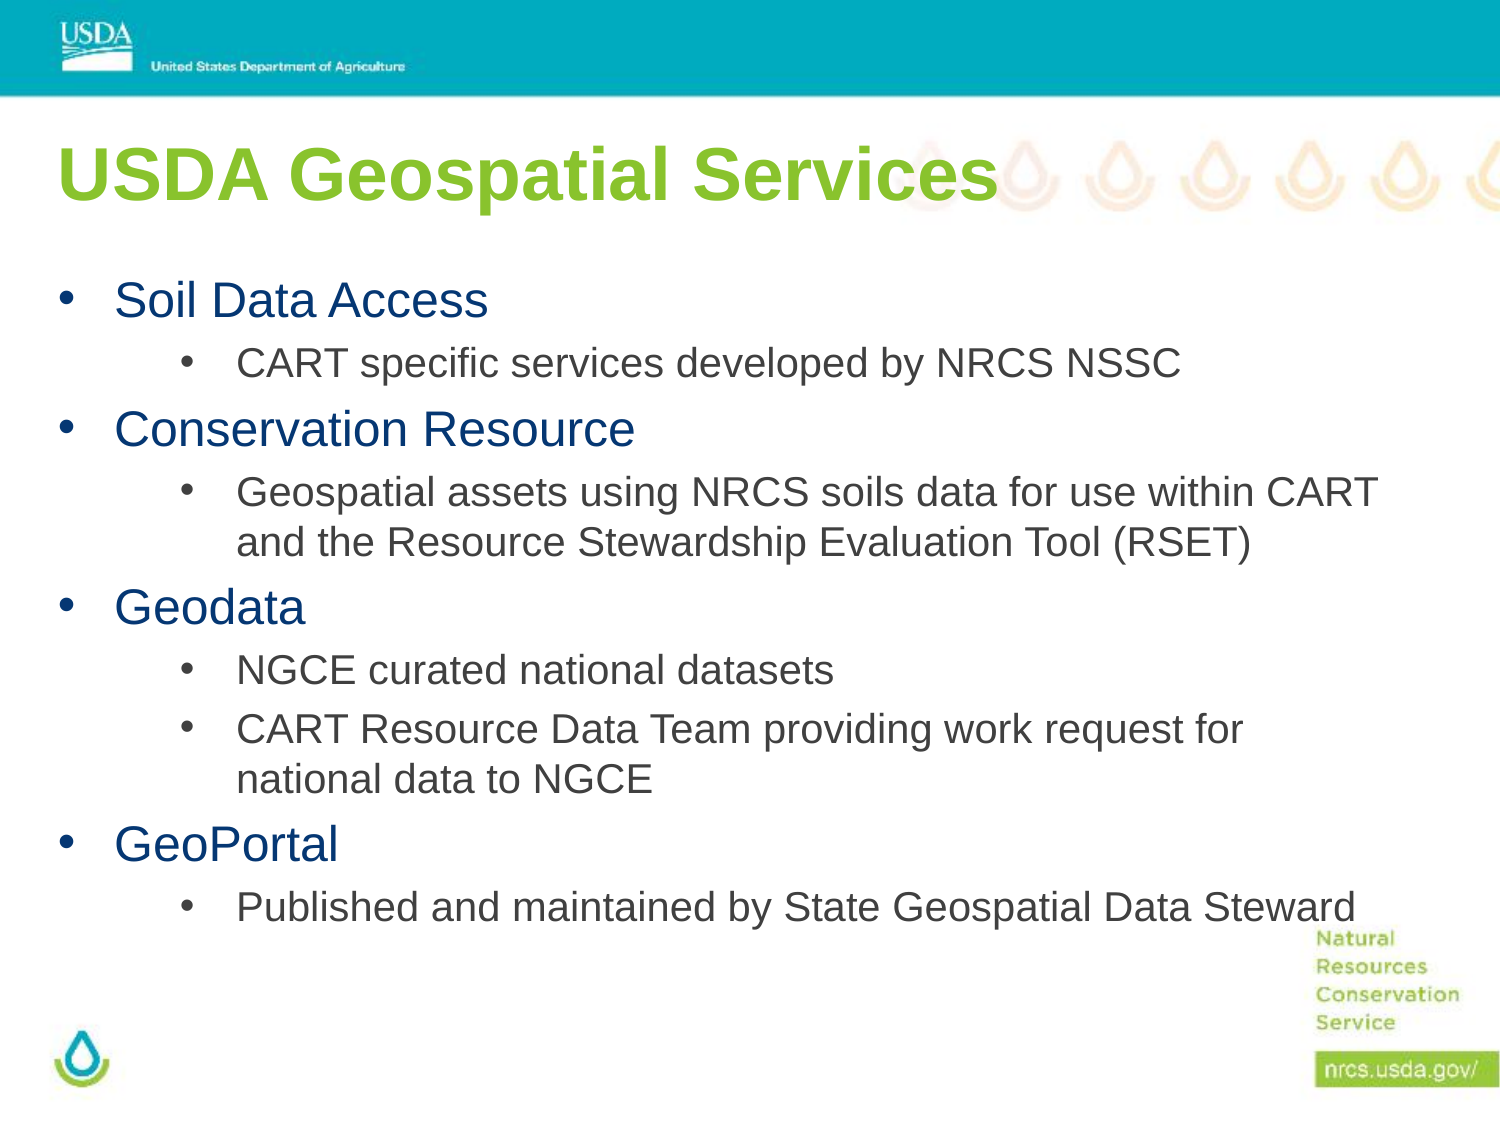

# USDA Geospatial Services
Soil Data Access
CART specific services developed by NRCS NSSC
Conservation Resource
Geospatial assets using NRCS soils data for use within CART and the Resource Stewardship Evaluation Tool (RSET)
Geodata
NGCE curated national datasets
CART Resource Data Team providing work request for national data to NGCE
GeoPortal
Published and maintained by State Geospatial Data Steward